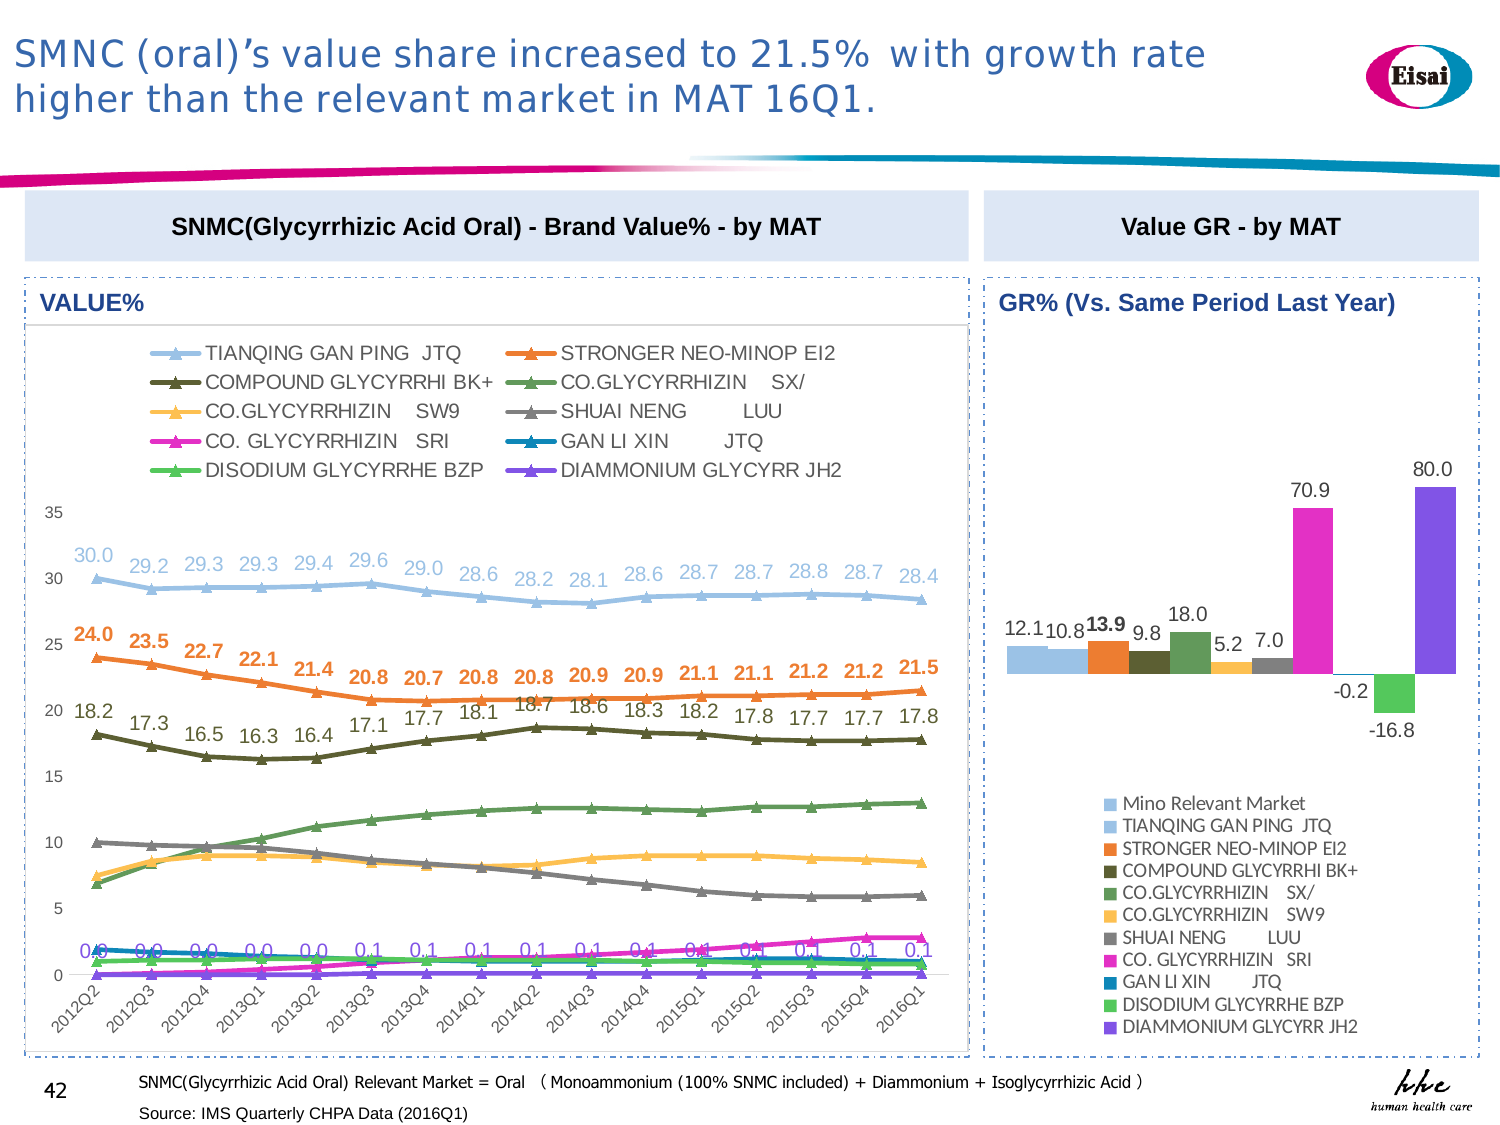

SMNC (oral)’s value share increased to 21.5% with growth rate higher than the relevant market in MAT 16Q1.
SNMC(Glycyrrhizic Acid Oral) - Brand Value% - by MAT
Value GR - by MAT

VALUE%
GR% (Vs. Same Period Last Year)

### Chart

| Category | TIANQING GAN PING  JTQ | STRONGER NEO-MINOP EI2 | COMPOUND GLYCYRRHI BK+ | CO.GLYCYRRHIZIN    SX/ | CO.GLYCYRRHIZIN    SW9 | SHUAI NENG         LUU | CO. GLYCYRRHIZIN   SRI | GAN LI XIN         JTQ | DISODIUM GLYCYRRHE BZP | DIAMMONIUM GLYCYRR JH2 |
|---|---|---|---|---|---|---|---|---|---|---|
| 2012Q2 | 30.0 | 24.0 | 18.2 | 6.9 | 7.5 | 10.0 | 0.0 | 1.9 | 1.0 | 0.0 |
| 2012Q3 | 29.2 | 23.5 | 17.3 | 8.4 | 8.6 | 9.8 | 0.1 | 1.7 | 1.1 | 0.0 |
| 2012Q4 | 29.3 | 22.7 | 16.5 | 9.6 | 9.0 | 9.7 | 0.2 | 1.6 | 1.1 | 0.0 |
| 2013Q1 | 29.3 | 22.1 | 16.3 | 10.3 | 9.0 | 9.6 | 0.4 | 1.4 | 1.2 | 0.0 |
| 2013Q2 | 29.4 | 21.4 | 16.4 | 11.2 | 8.9 | 9.2 | 0.6 | 1.3 | 1.2 | 0.0 |
| 2013Q3 | 29.6 | 20.8 | 17.1 | 11.7 | 8.5 | 8.7 | 0.9 | 1.1 | 1.2 | 0.1 |
| 2013Q4 | 29.0 | 20.7 | 17.7 | 12.1 | 8.3 | 8.4 | 1.1 | 1.1 | 1.1 | 0.1 |
| 2014Q1 | 28.6 | 20.8 | 18.1 | 12.4 | 8.2 | 8.1 | 1.3 | 1.0 | 1.1 | 0.1 |
| 2014Q2 | 28.2 | 20.8 | 18.7 | 12.6 | 8.3 | 7.7 | 1.3 | 1.0 | 1.1 | 0.1 |
| 2014Q3 | 28.1 | 20.9 | 18.6 | 12.6 | 8.8 | 7.2 | 1.5 | 1.0 | 1.1 | 0.1 |
| 2014Q4 | 28.6 | 20.9 | 18.3 | 12.5 | 9.0 | 6.8 | 1.7 | 1.0 | 1.0 | 0.1 |
| 2015Q1 | 28.7 | 21.1 | 18.2 | 12.4 | 9.0 | 6.3 | 1.9 | 1.1 | 1.0 | 0.1 |
| 2015Q2 | 28.7 | 21.1 | 17.8 | 12.7 | 9.0 | 6.0 | 2.2 | 1.2 | 0.9 | 0.1 |
| 2015Q3 | 28.8 | 21.2 | 17.7 | 12.7 | 8.8 | 5.9 | 2.5 | 1.2 | 0.9 | 0.1 |
| 2015Q4 | 28.7 | 21.2 | 17.7 | 12.9 | 8.7 | 5.9 | 2.8 | 1.1 | 0.8 | 0.1 |
| 2016Q1 | 28.4 | 21.5 | 17.8 | 13.0 | 8.5 | 6.0 | 2.8 | 1.0 | 0.8 | 0.1 |

### Chart

| Category |  |  |  |  |  |  |  |  |  |  |  |
|---|---|---|---|---|---|---|---|---|---|---|---|
SNMC(Glycyrrhizic Acid Oral) Relevant Market = Oral（Monoammonium (100% SNMC included) + Diammonium + Isoglycyrrhizic Acid）
42
Source: IMS Quarterly CHPA Data (2016Q1)